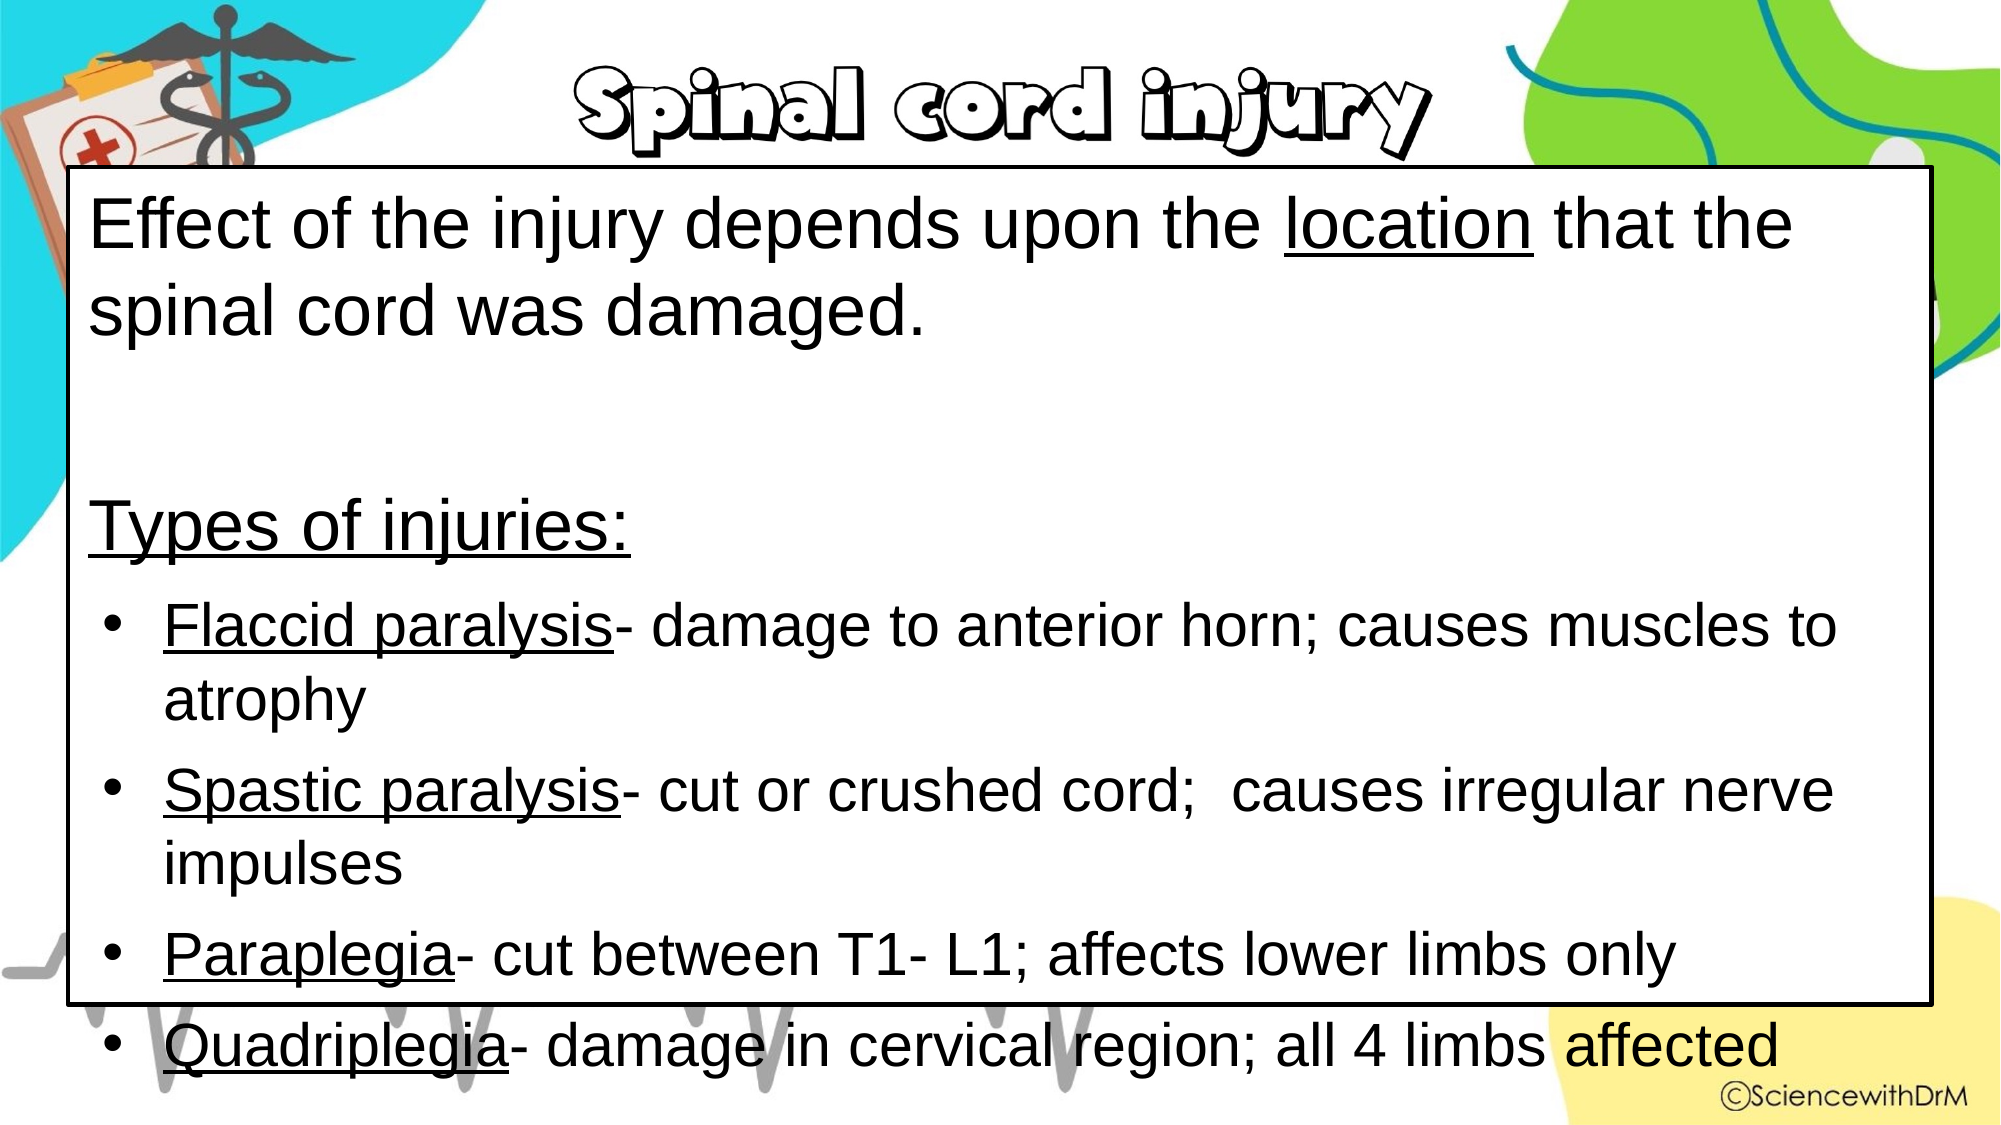

Effect of the injury depends upon the location that the spinal cord was damaged.

Types of injuries:
Flaccid paralysis- damage to anterior horn; causes muscles to atrophy
Spastic paralysis- cut or crushed cord;  causes irregular nerve impulses
Paraplegia- cut between T1- L1; affects lower limbs only
Quadriplegia- damage in cervical region; all 4 limbs affected